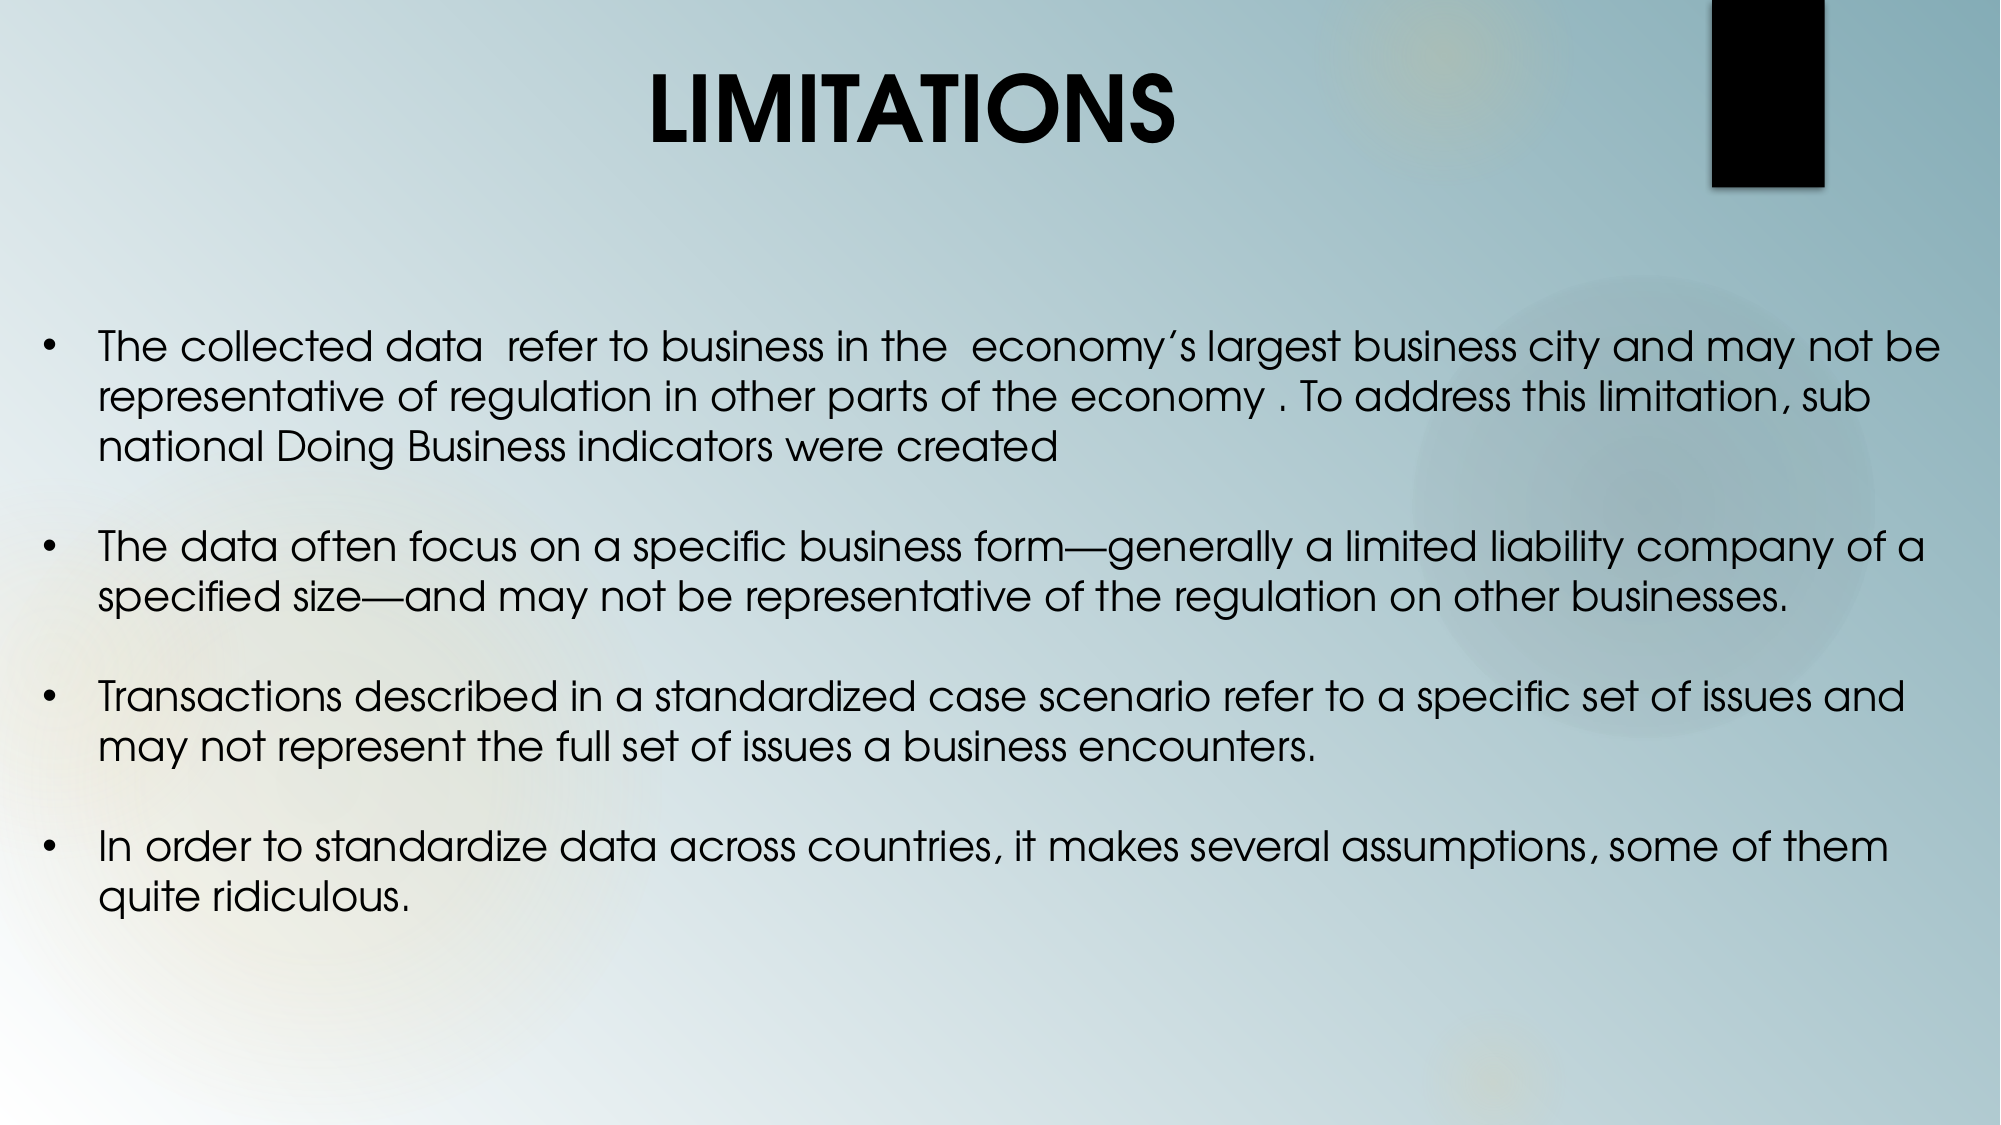

LIMITATIONS
The collected data  refer to business in the  economy’s largest business city and may not be representative of regulation in other parts of the economy . To address this limitation, sub national Doing Business indicators were created

The data often focus on a specific business form—generally a limited liability company of a specified size—and may not be representative of the regulation on other businesses.

Transactions described in a standardized case scenario refer to a specific set of issues and may not represent the full set of issues a business encounters.

In order to standardize data across countries, it makes several assumptions, some of them quite ridiculous.